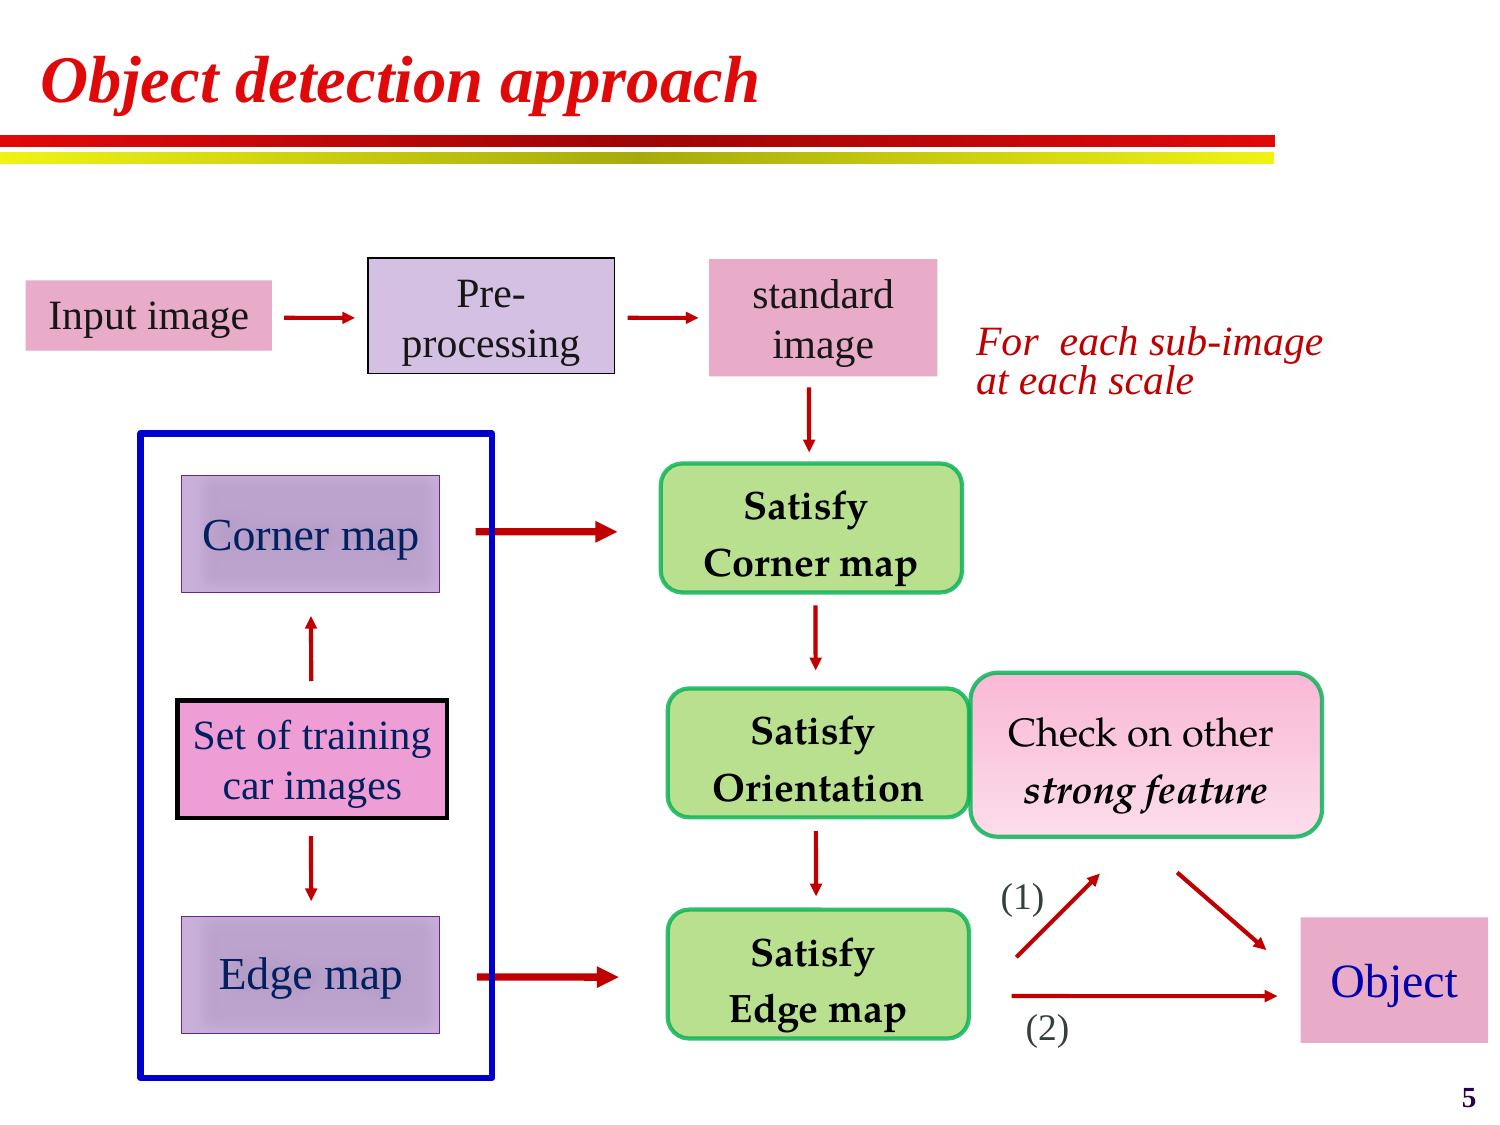

# Object detection approach
Pre-processing
standard image
Input image

Satisfy
Corner map
Satisfy
Orientation

Satisfy
Edge map

Object

Check on other
strong feature
(1)

(2)

For  each sub-image at each scale

Corner map

Set of training car images

Edge map

5